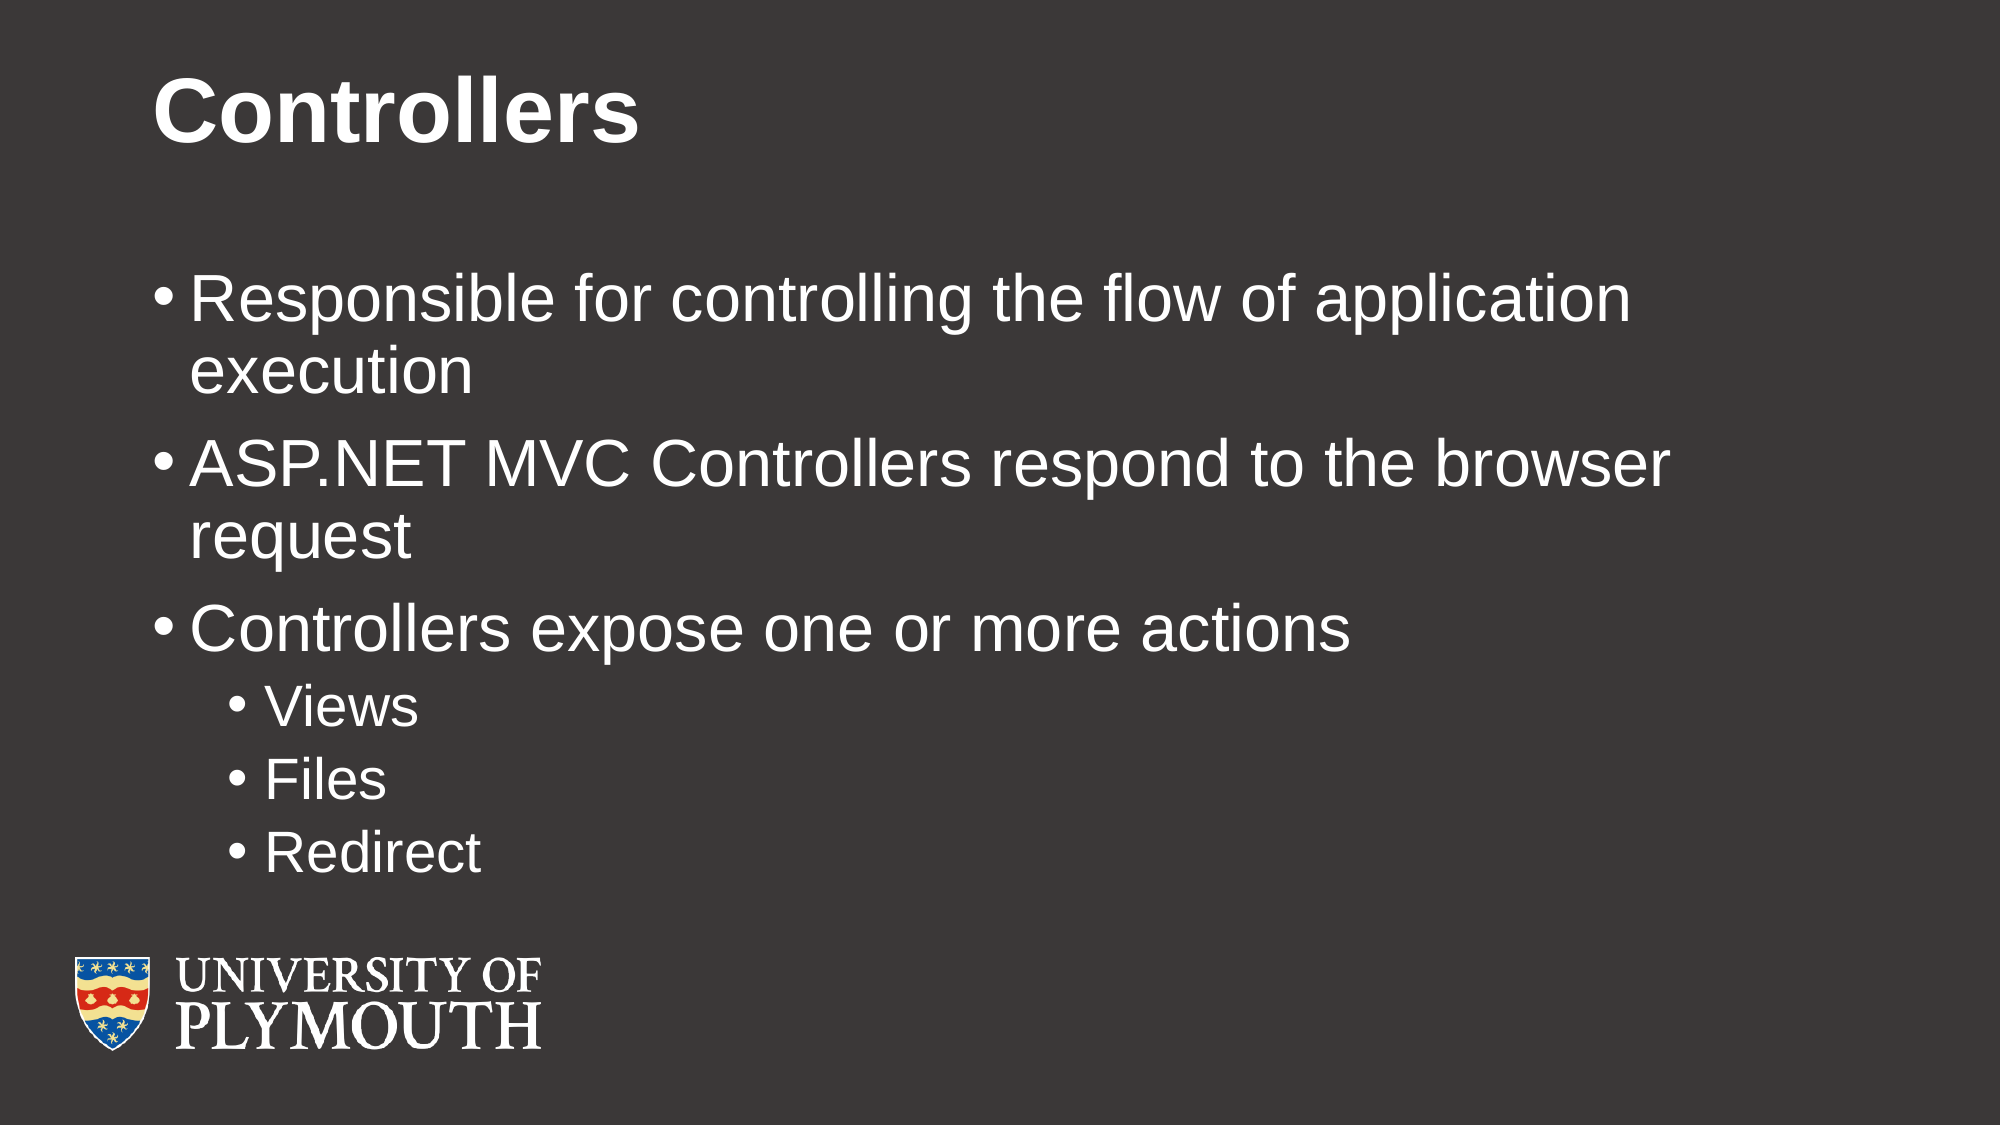

# Controllers
Responsible for controlling the flow of application execution
ASP.NET MVC Controllers respond to the browser request
Controllers expose one or more actions
Views
Files
Redirect